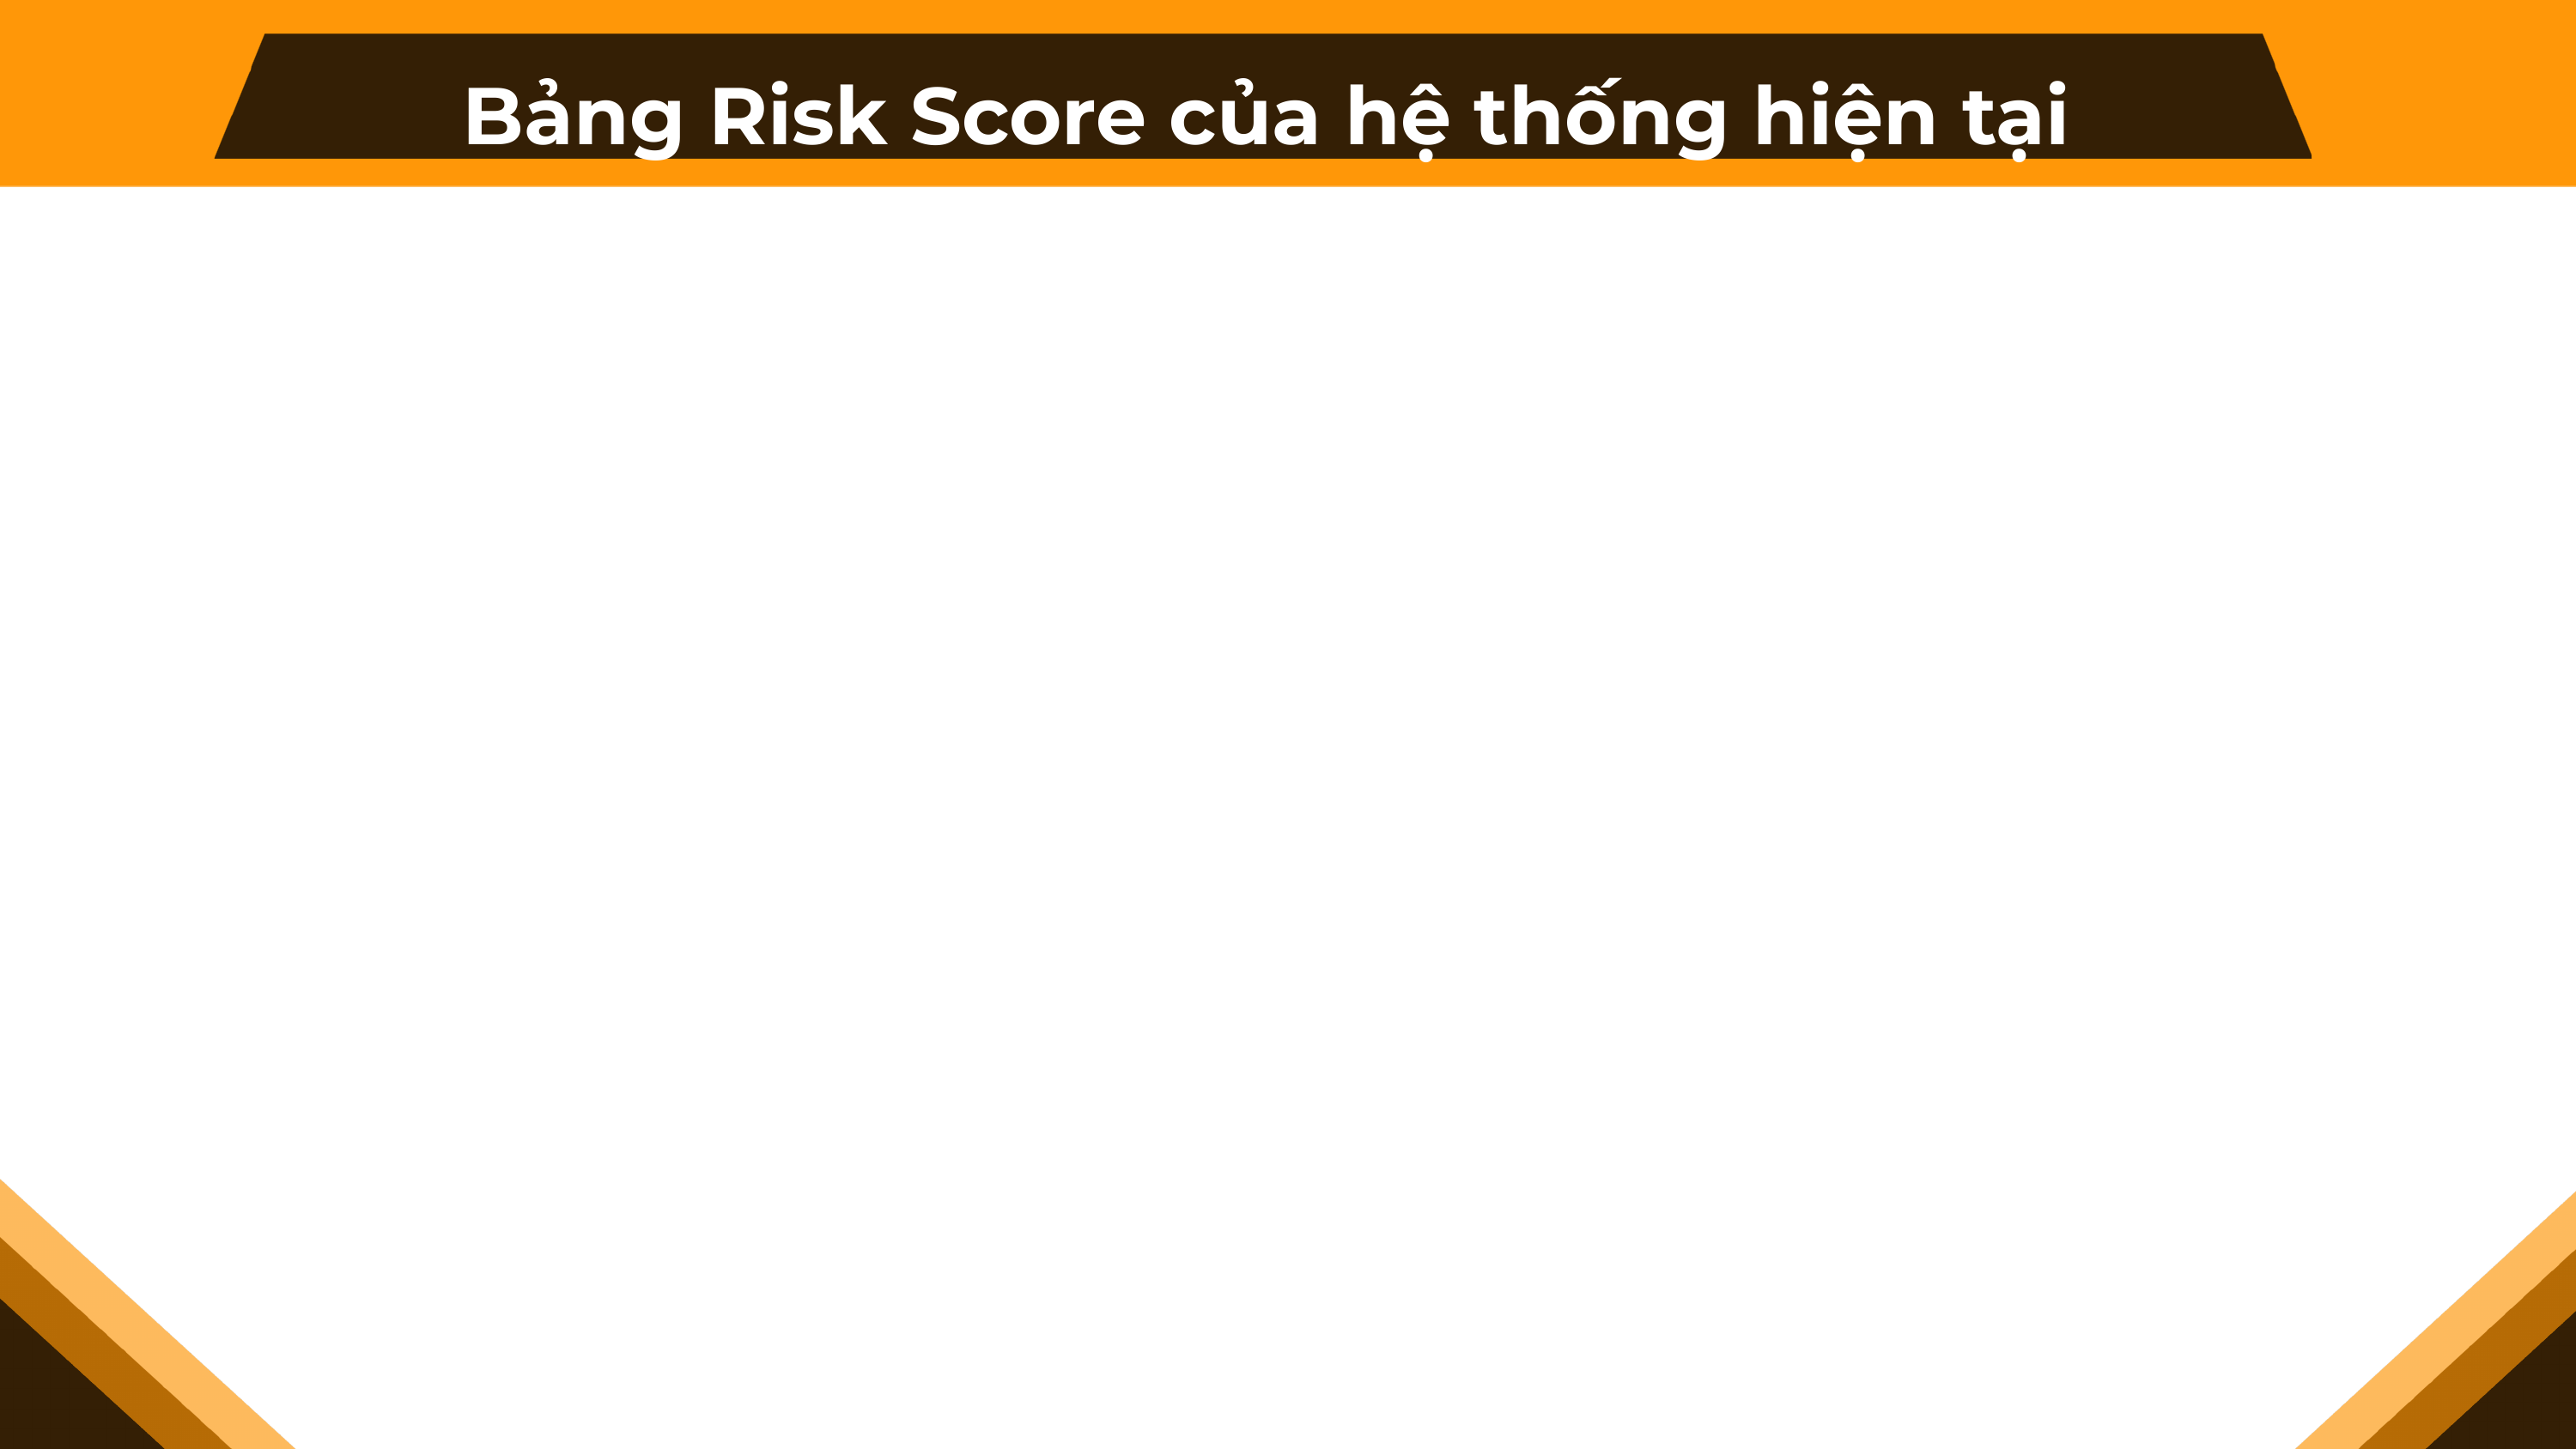

Bảng Risk Score của hệ thống hiện tại